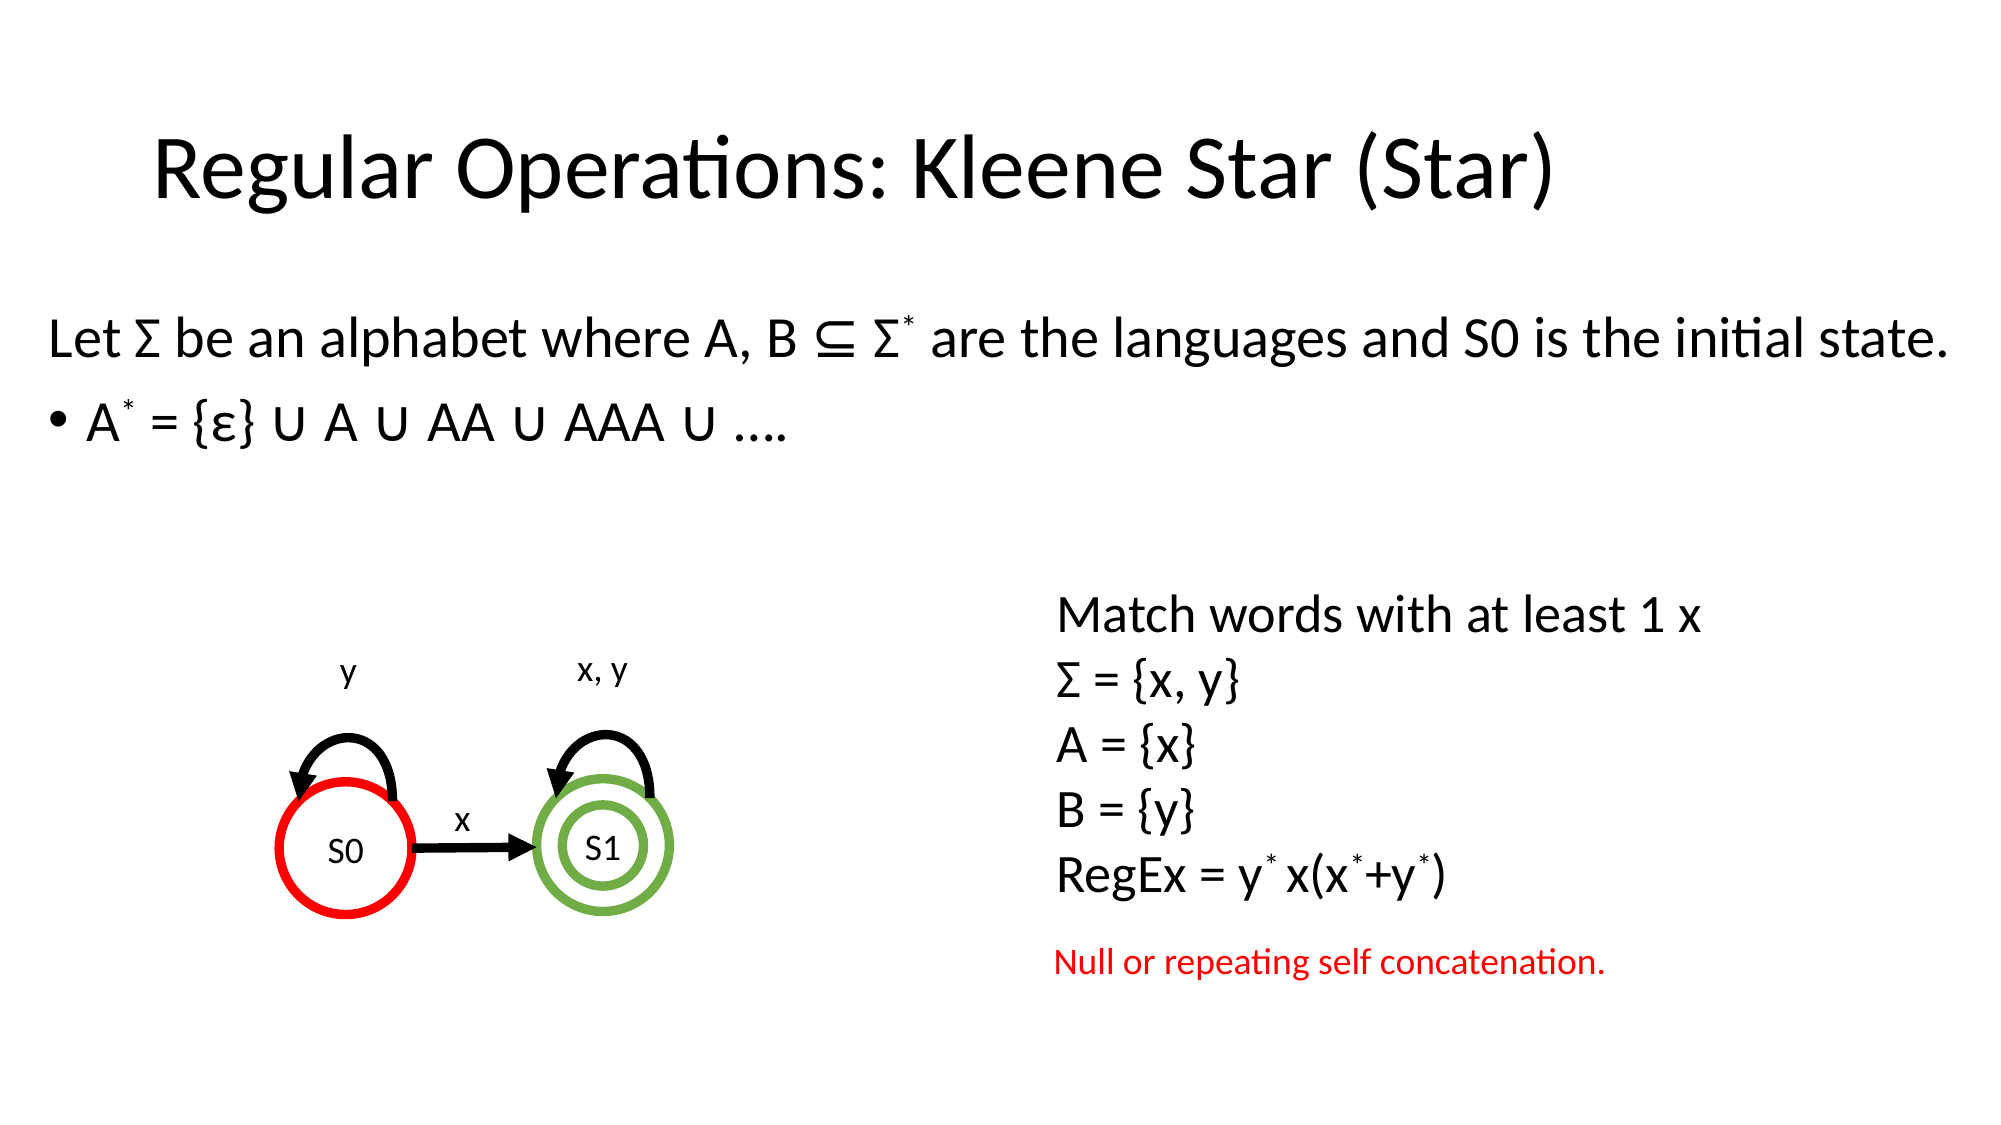

# Regular Operations: Kleene Star (Star)
Let Σ be an alphabet where A, B ⊆ Σ* are the languages and S0 is the initial state.
A* = {ε} ∪ A ∪ AA ∪ AAA ∪ ….
Match words with at least 1 x
Σ = {x, y}
A = {x}
B = {y}
RegEx = y* x(x*+y*)
x, y
y
S1
S0
x

Null or repeating self concatenation.